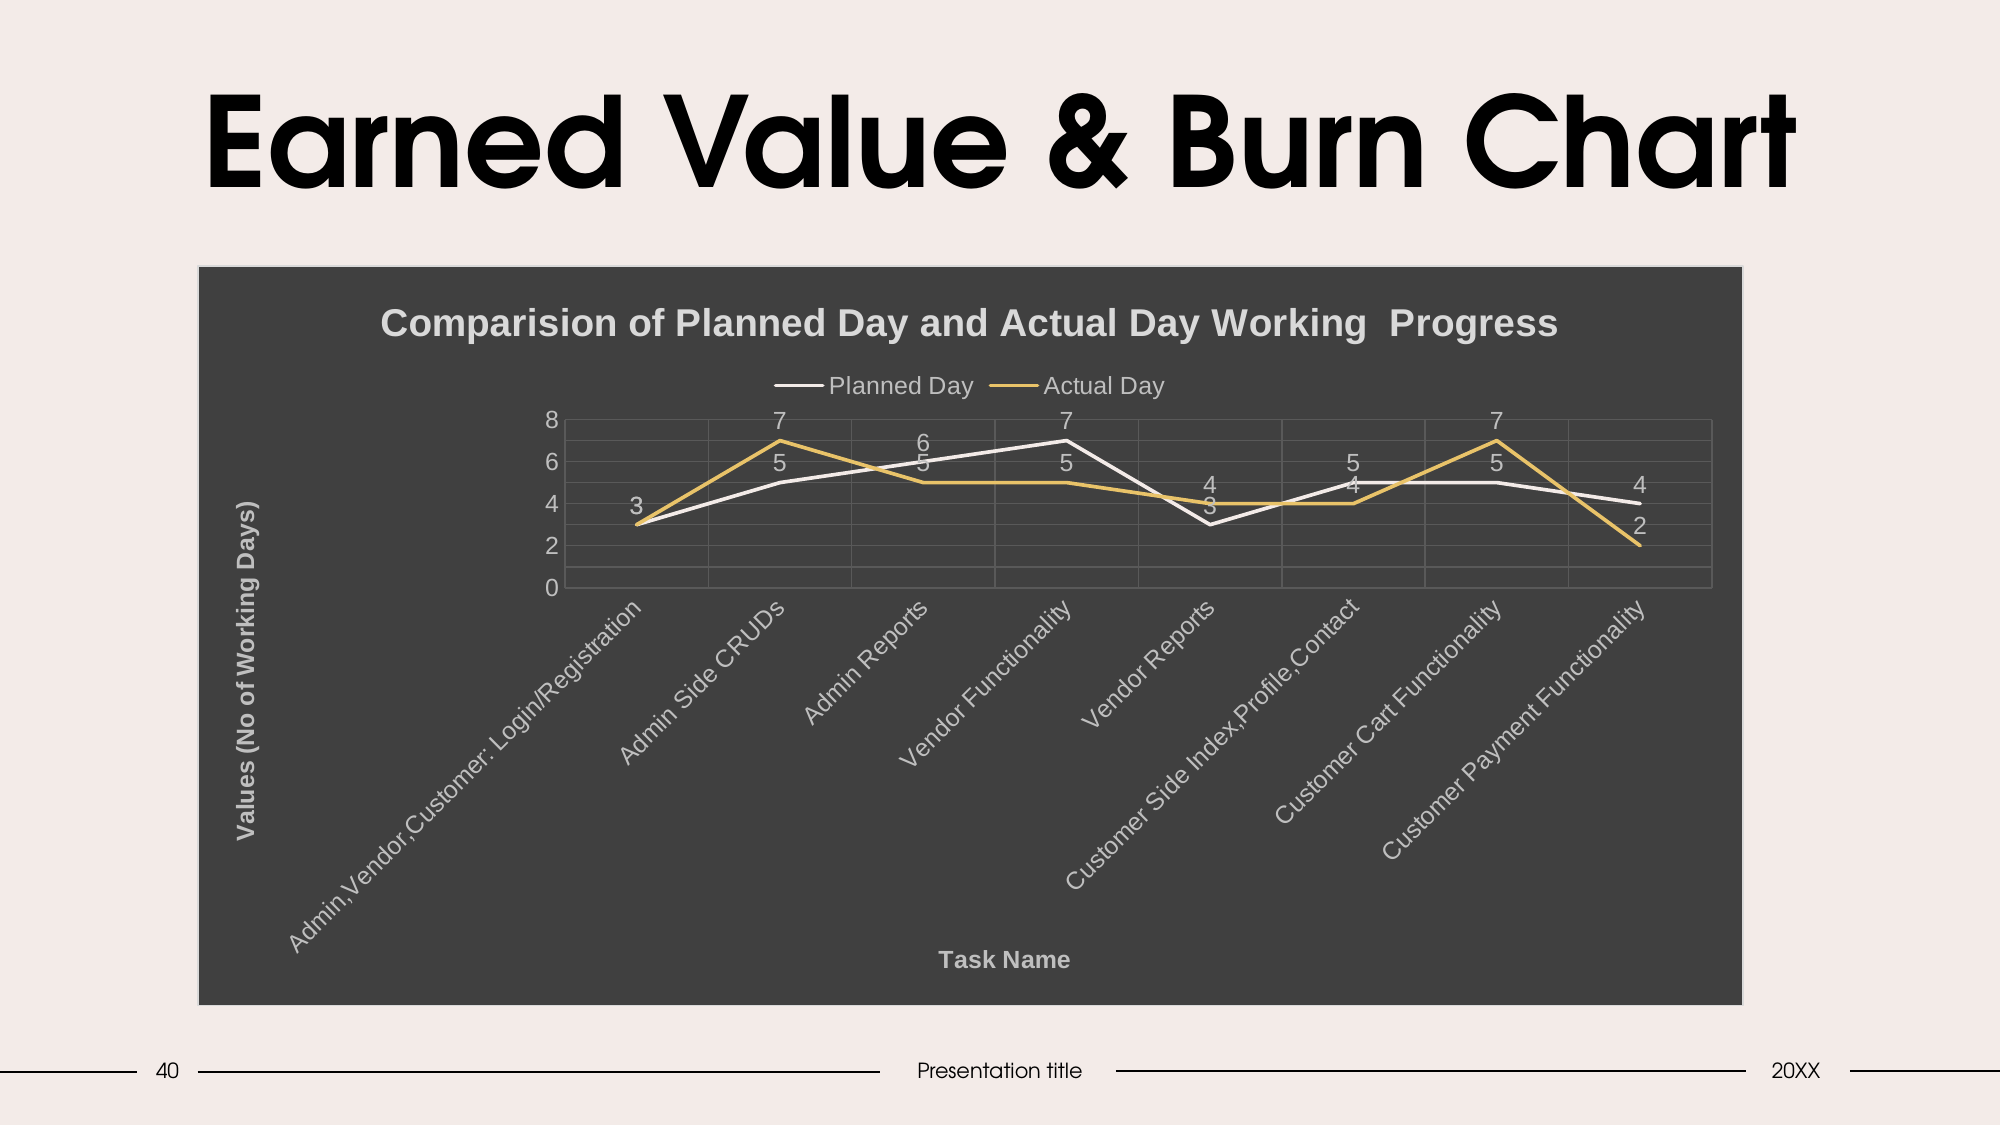

# Earned Value & Burn Chart

### Chart: Comparision of Planned Day and Actual Day Working  Progress

| Category | Planned Day | Actual Day |
|---|---|---|
| Admin,Vendor,Customer: Login/Registration | 3.0 | 3.0 |
| Admin Side CRUDs | 5.0 | 7.0 |
| Admin Reports | 6.0 | 5.0 |
| Vendor Functionality | 7.0 | 5.0 |
| Vendor Reports | 3.0 | 4.0 |
| Customer Side Index,Profile,Contact | 5.0 | 4.0 |
| Customer Cart Functionality | 5.0 | 7.0 |
| Customer Payment Functionality | 4.0 | 2.0 |
40
Presentation title
20XX